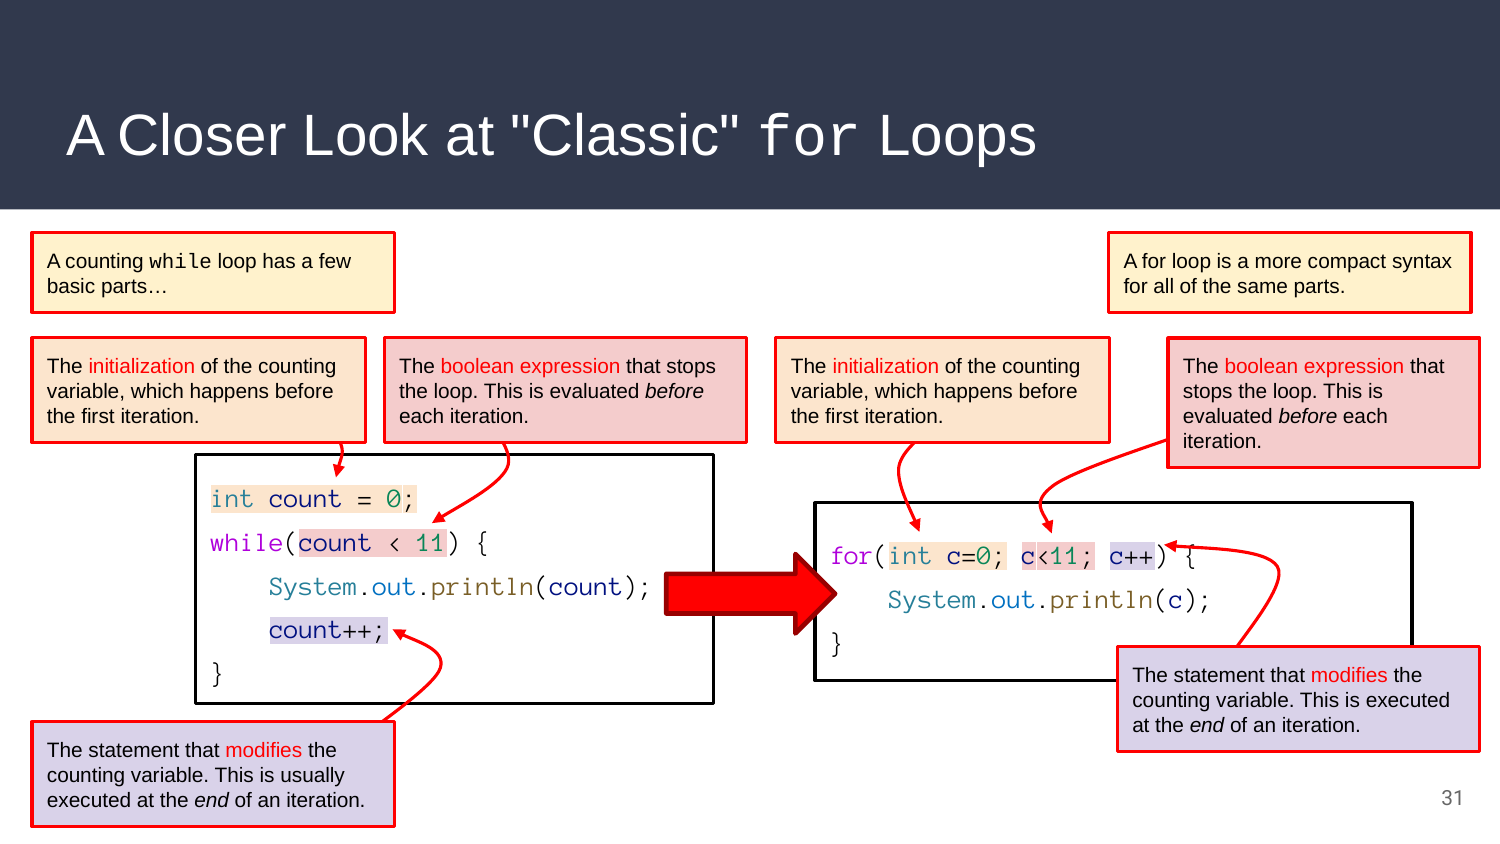

# A Closer Look at "Classic" for Loops
A counting while loop has a few basic parts…
A for loop is a more compact syntax for all of the same parts.
The boolean expression that stops the loop. This is evaluated before each iteration.
The initialization of the counting variable, which happens before the first iteration.
The initialization of the counting variable, which happens before the first iteration.
The boolean expression that stops the loop. This is evaluated before each iteration.

int count = 0;
while(count < 11) {
    System.out.println(count);
    count++;
}
for(int c=0; c<11; c++) {
    System.out.println(c);
}

The statement that modifies the counting variable. This is executed at the end of an iteration.
The statement that modifies the counting variable. This is usually executed at the end of an iteration.
31